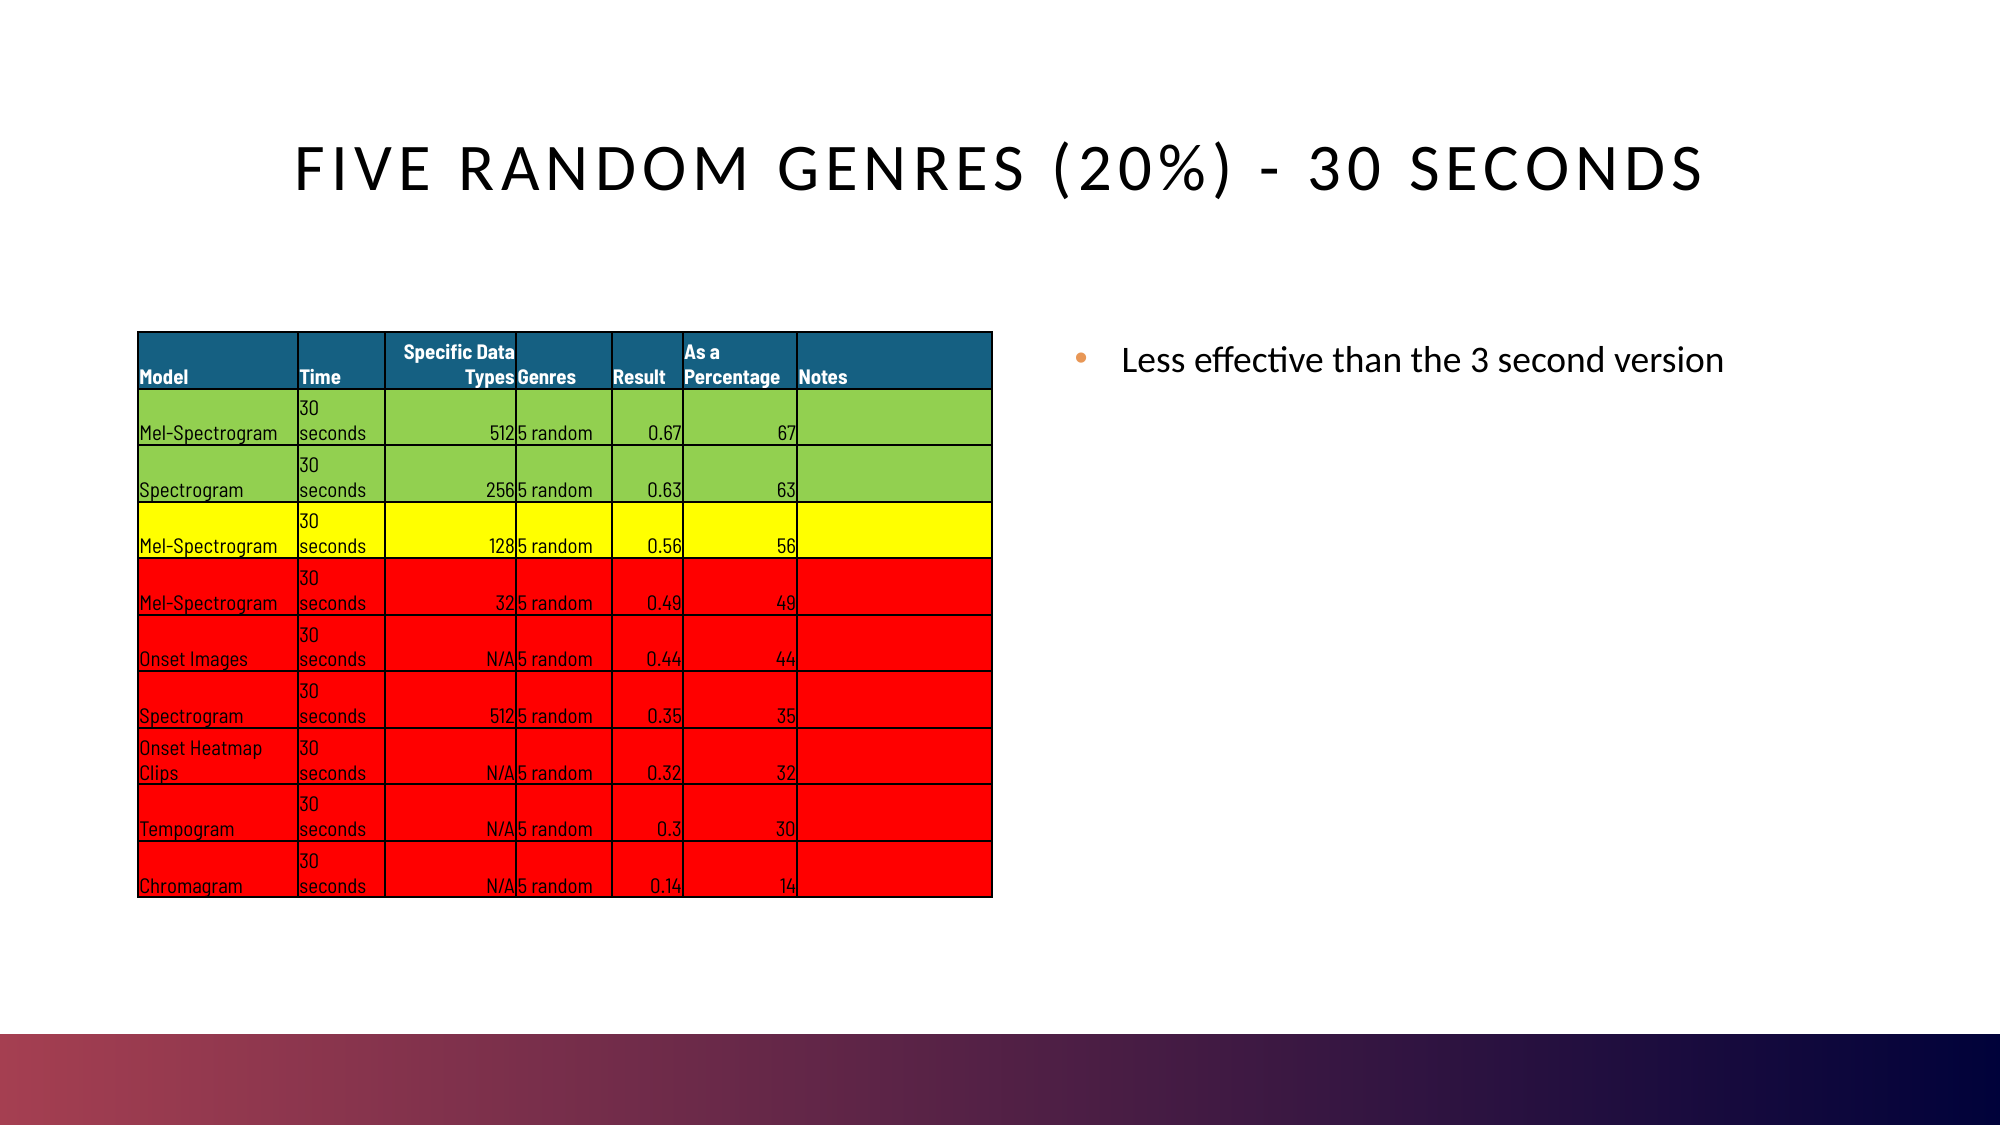

# Five random genres (20%) - 30 seconds
Less effective than the 3 second version
| Model | Time | Specific Data Types | Genres | Result | As a Percentage | Notes |
| --- | --- | --- | --- | --- | --- | --- |
| Mel-Spectrogram | 30 seconds | 512 | 5 random | 0.67 | 67 |  |
| Spectrogram | 30 seconds | 256 | 5 random | 0.63 | 63 |  |
| Mel-Spectrogram | 30 seconds | 128 | 5 random | 0.56 | 56 |  |
| Mel-Spectrogram | 30 seconds | 32 | 5 random | 0.49 | 49 |  |
| Onset Images | 30 seconds | N/A | 5 random | 0.44 | 44 |  |
| Spectrogram | 30 seconds | 512 | 5 random | 0.35 | 35 |  |
| Onset Heatmap Clips | 30 seconds | N/A | 5 random | 0.32 | 32 |  |
| Tempogram | 30 seconds | N/A | 5 random | 0.3 | 30 |  |
| Chromagram | 30 seconds | N/A | 5 random | 0.14 | 14 |  |